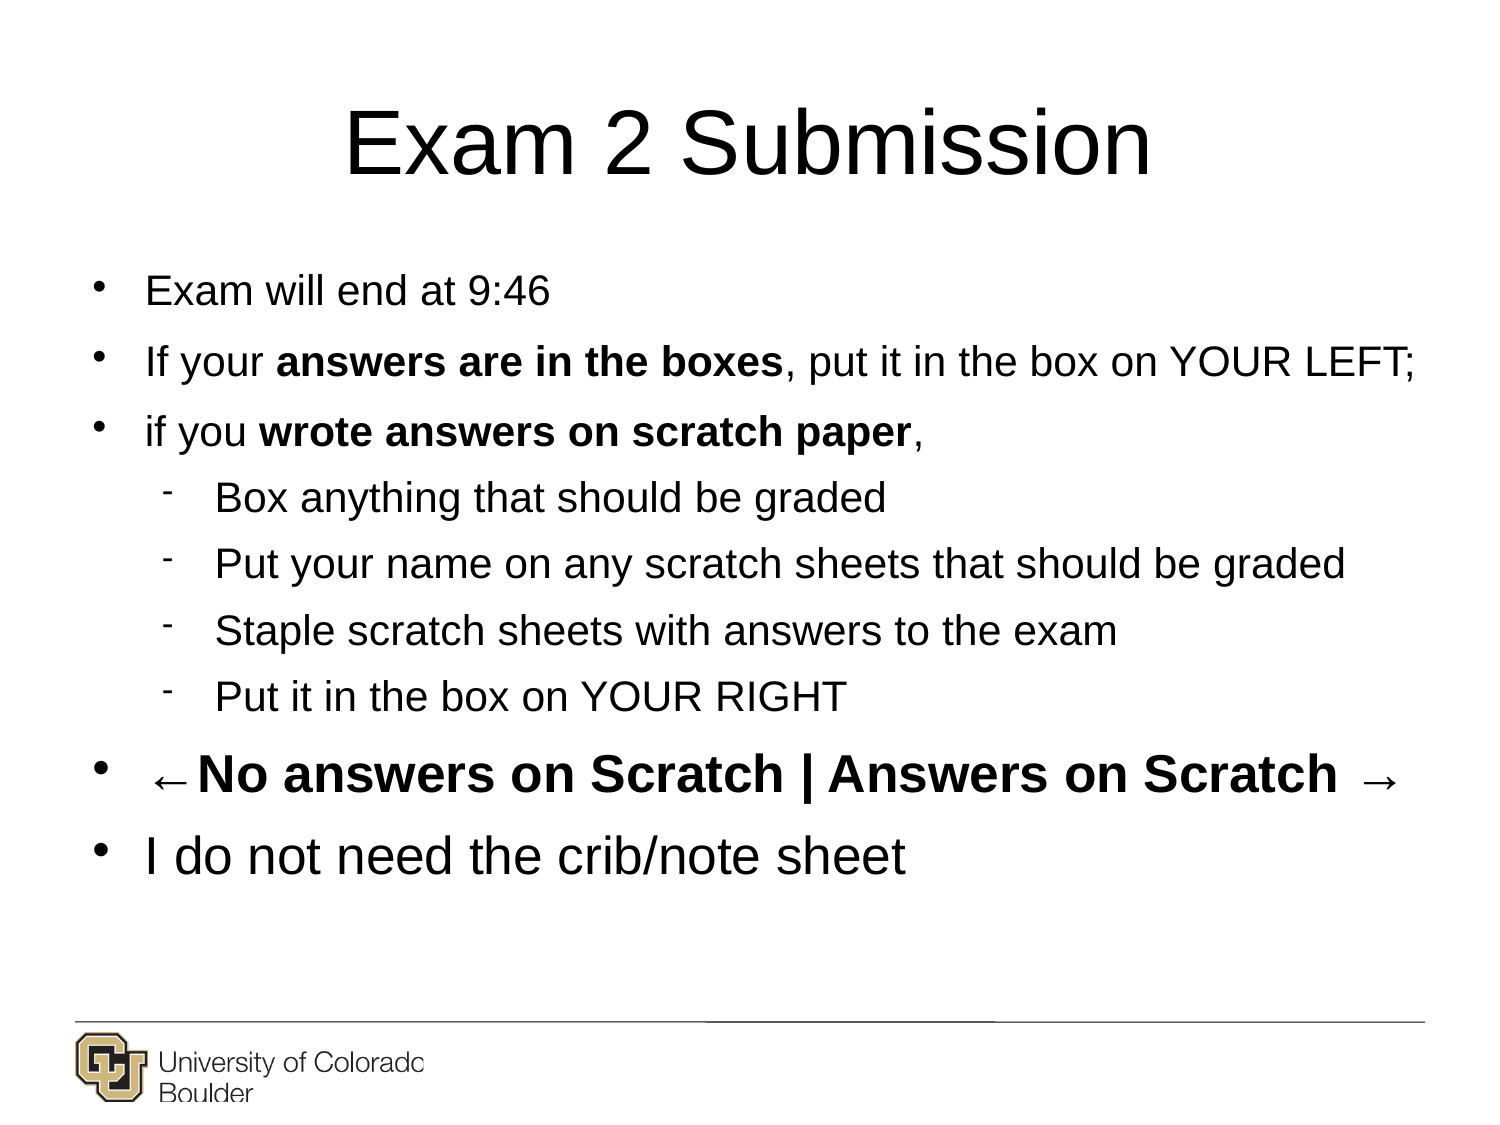

# Exam 2 Submission
Exam will end at 9:46
If your answers are in the boxes, put it in the box on YOUR LEFT;
if you wrote answers on scratch paper,
Box anything that should be graded
Put your name on any scratch sheets that should be graded
Staple scratch sheets with answers to the exam
Put it in the box on YOUR RIGHT
←No answers on Scratch | Answers on Scratch →
I do not need the crib/note sheet